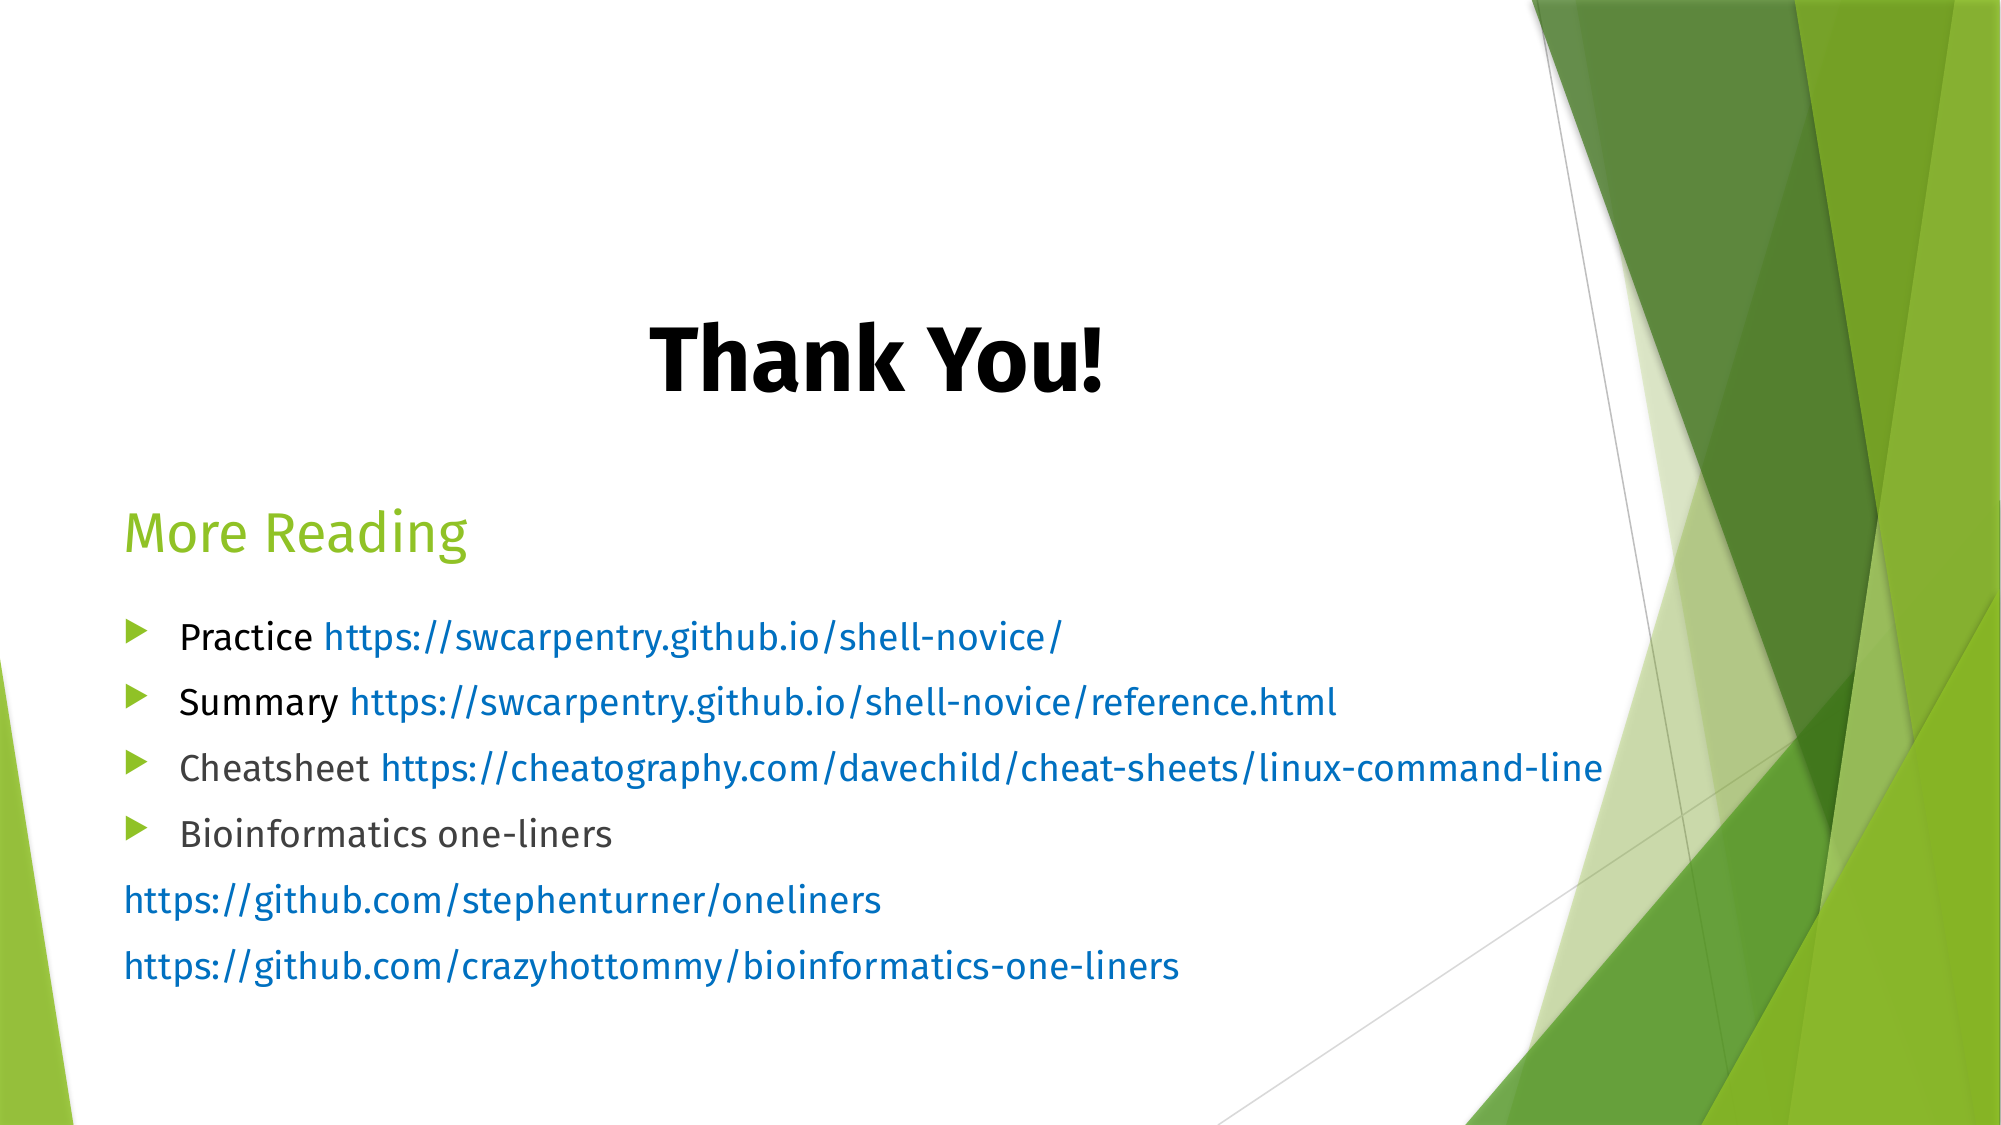

Thank You!
# More Reading
Practice https://swcarpentry.github.io/shell-novice/
Summary https://swcarpentry.github.io/shell-novice/reference.html
Cheatsheet https://cheatography.com/davechild/cheat-sheets/linux-command-line
Bioinformatics one-liners
https://github.com/stephenturner/oneliners
https://github.com/crazyhottommy/bioinformatics-one-liners